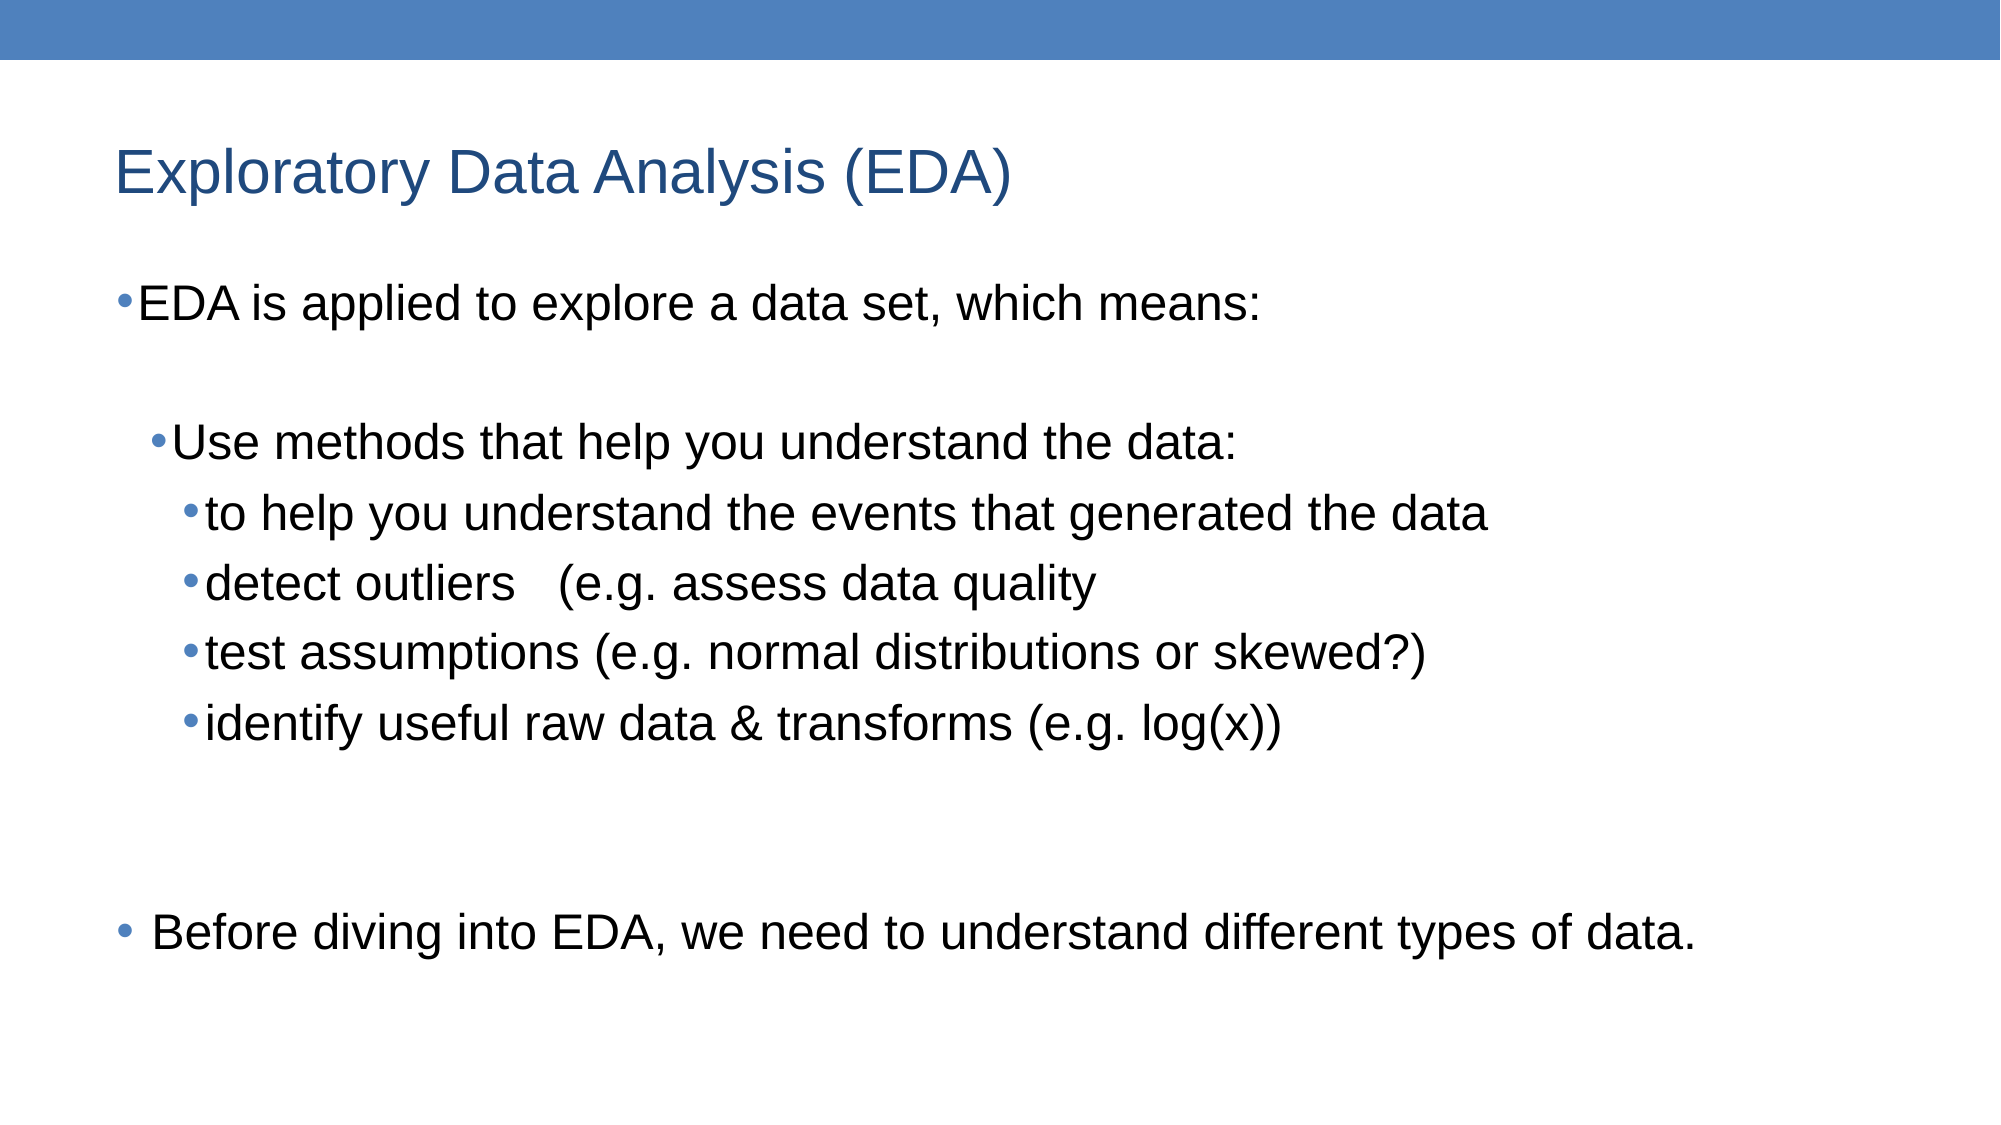

# Exploratory Data Analysis (EDA)
EDA is applied to explore a data set, which means:

Use methods that help you understand the data:
to help you understand the events that generated the data
detect outliers   (e.g. assess data quality
test assumptions (e.g. normal distributions or skewed?)
identify useful raw data & transforms (e.g. log(x))

 Before diving into EDA, we need to understand different types of data.